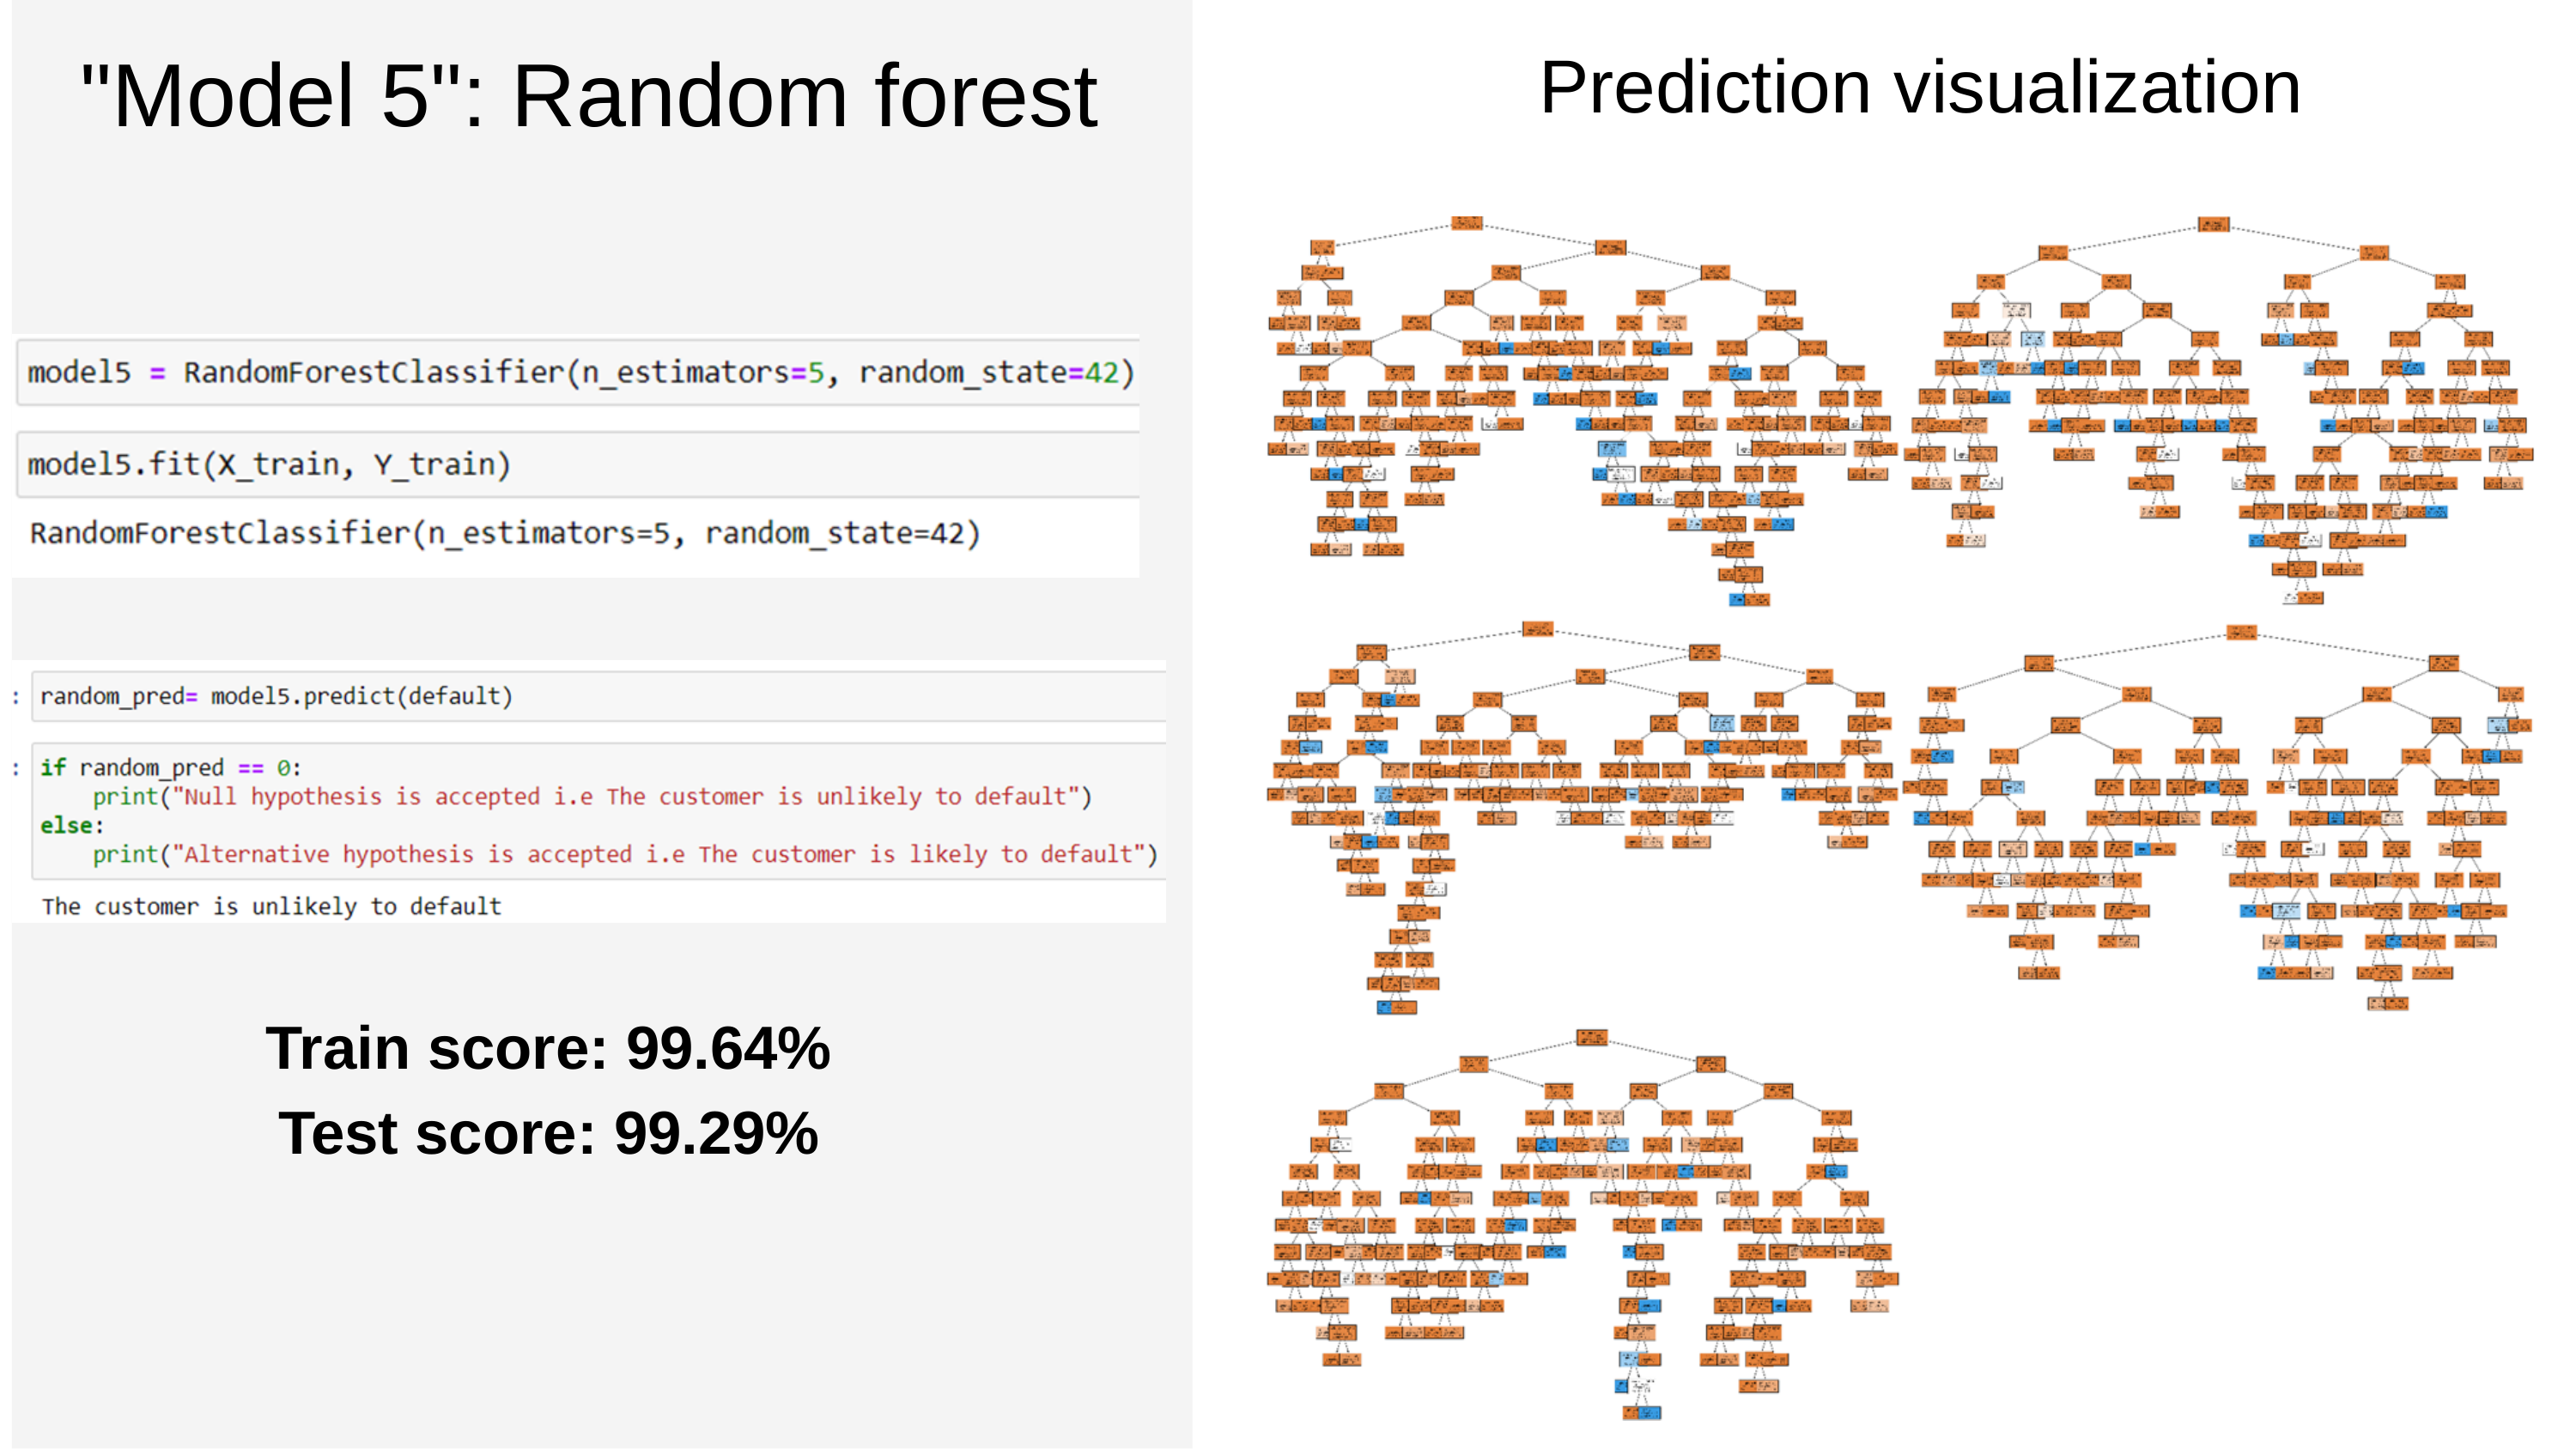

"Model 5": Random forest
 Prediction visualization

Train score: 99.64%
Test score: 99.29%